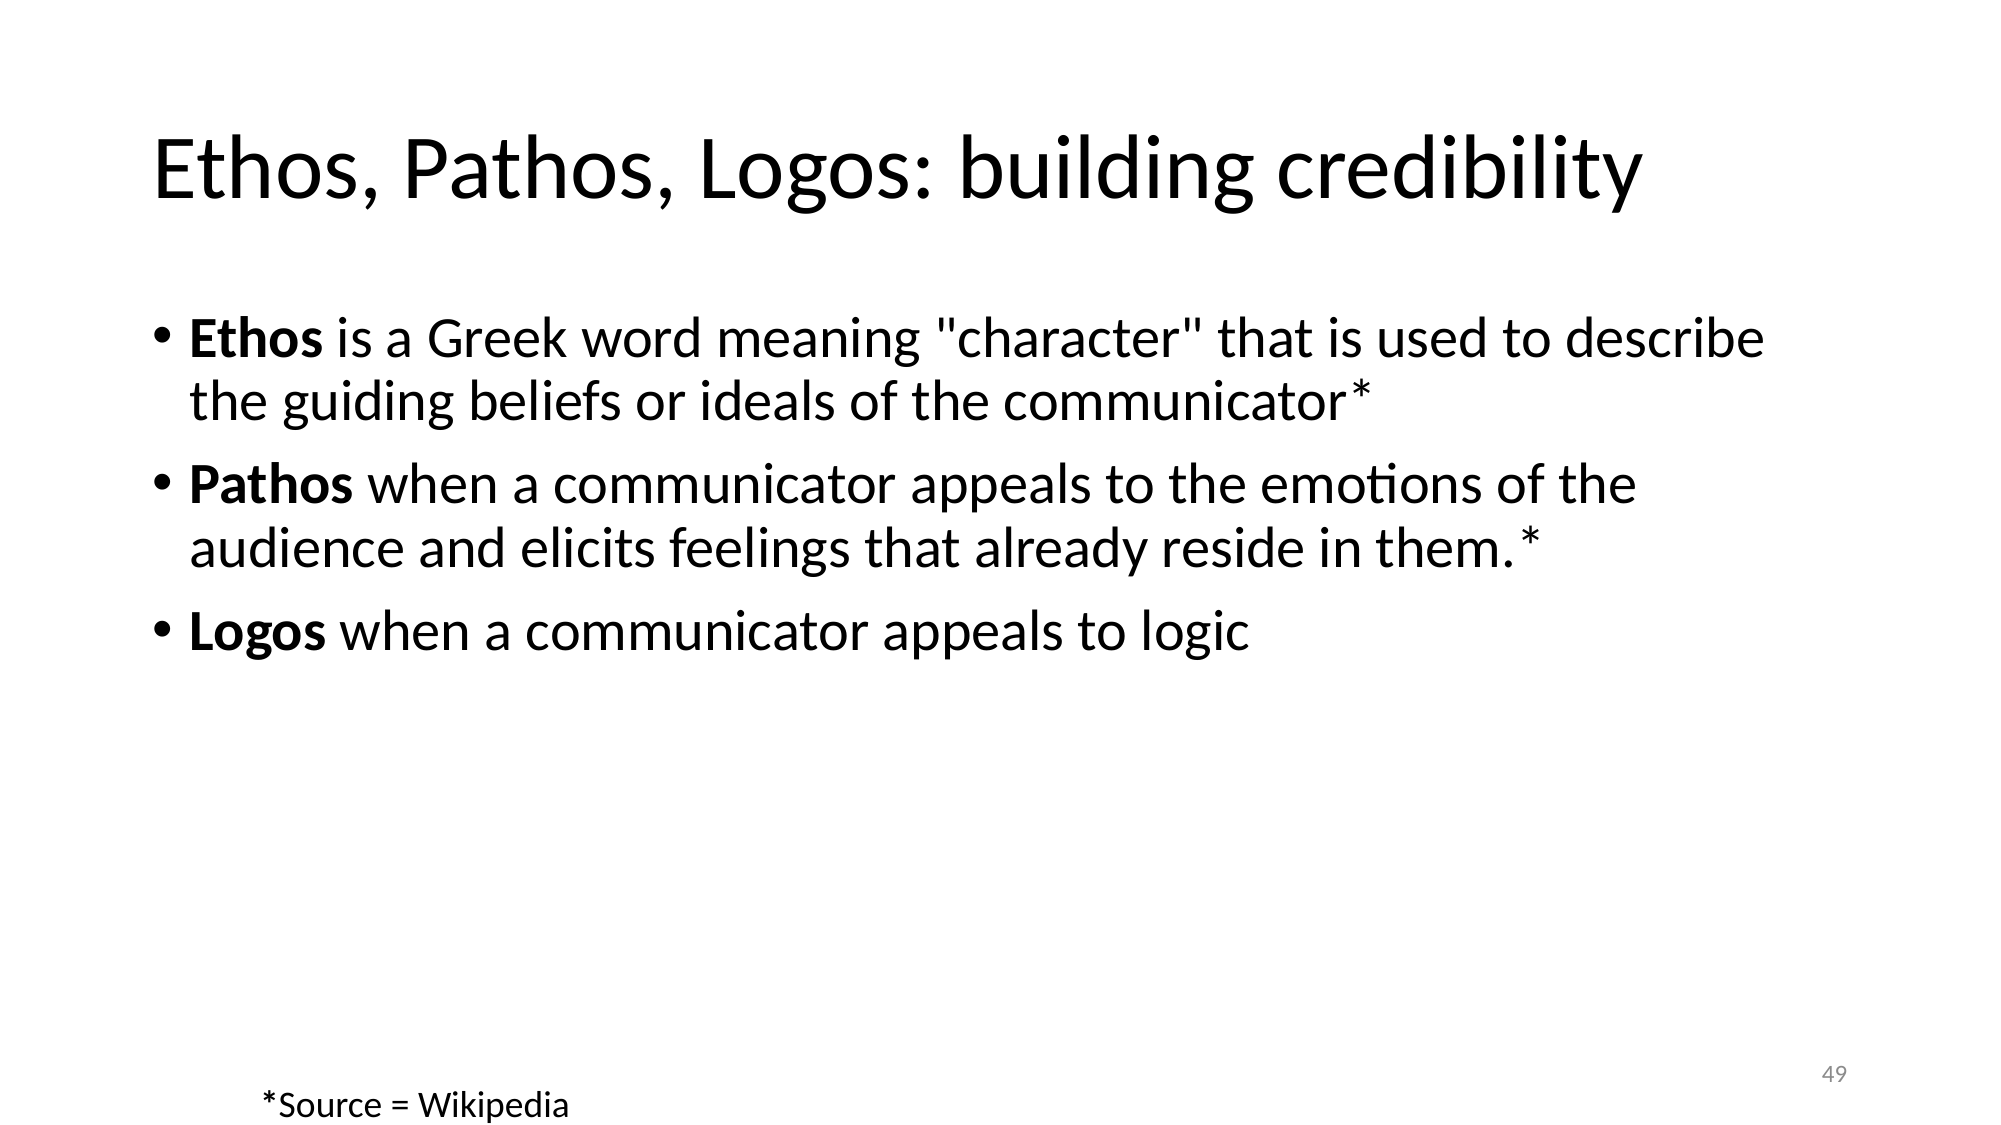

# Ethos, Pathos, Logos: building credibility
Ethos is a Greek word meaning "character" that is used to describe the guiding beliefs or ideals of the communicator*
Pathos when a communicator appeals to the emotions of the audience and elicits feelings that already reside in them.*
Logos when a communicator appeals to logic
49
*Source = Wikipedia